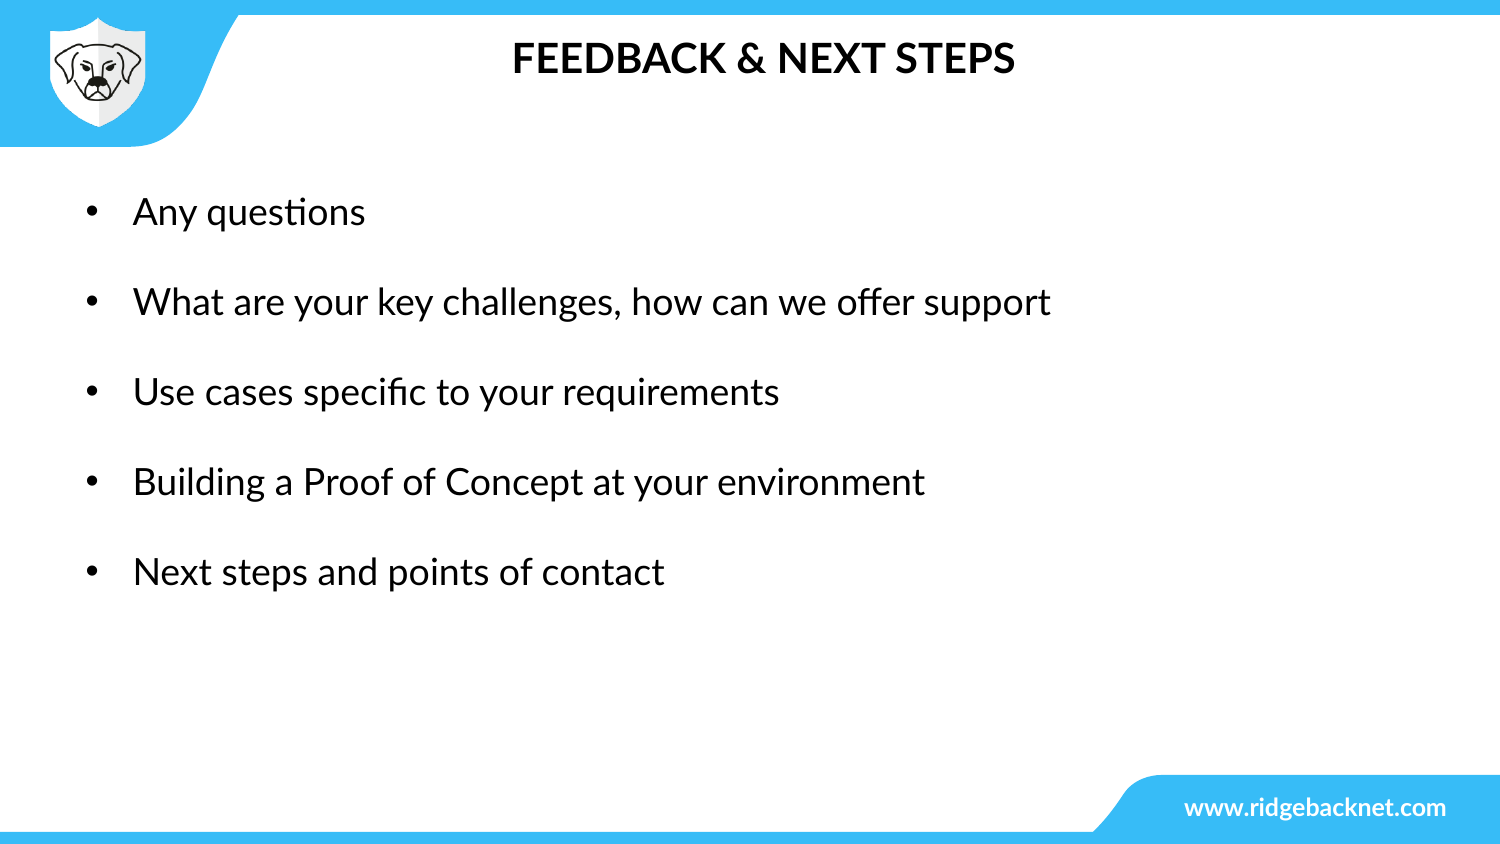

FEEDBACK & NEXT STEPS

Any questions

What are your key challenges, how can we offer support

Use cases specific to your requirements

Building a Proof of Concept at your environment

Next steps and points of contact

www.ridgebacknet.com